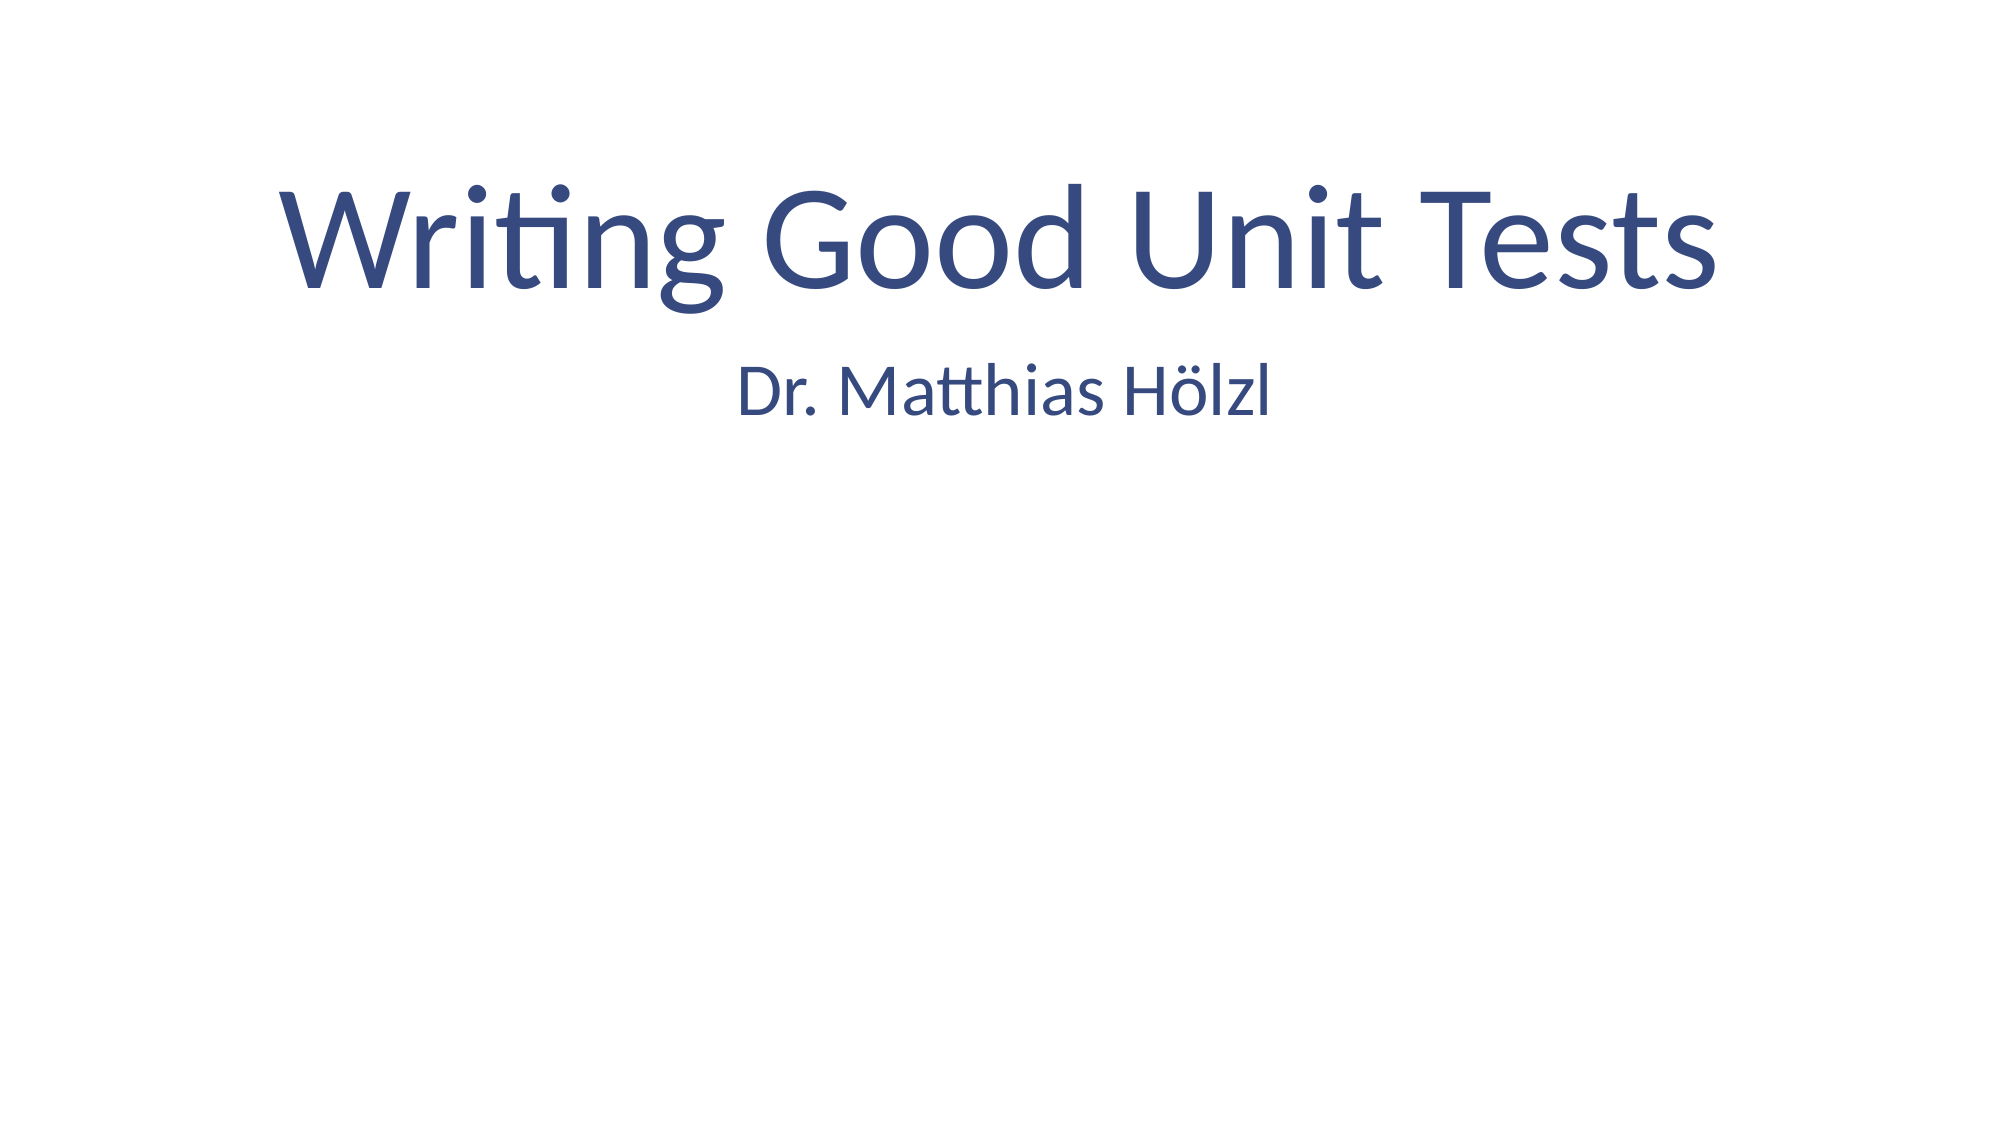

# Writing Good Unit Tests
Dr. Matthias Hölzl